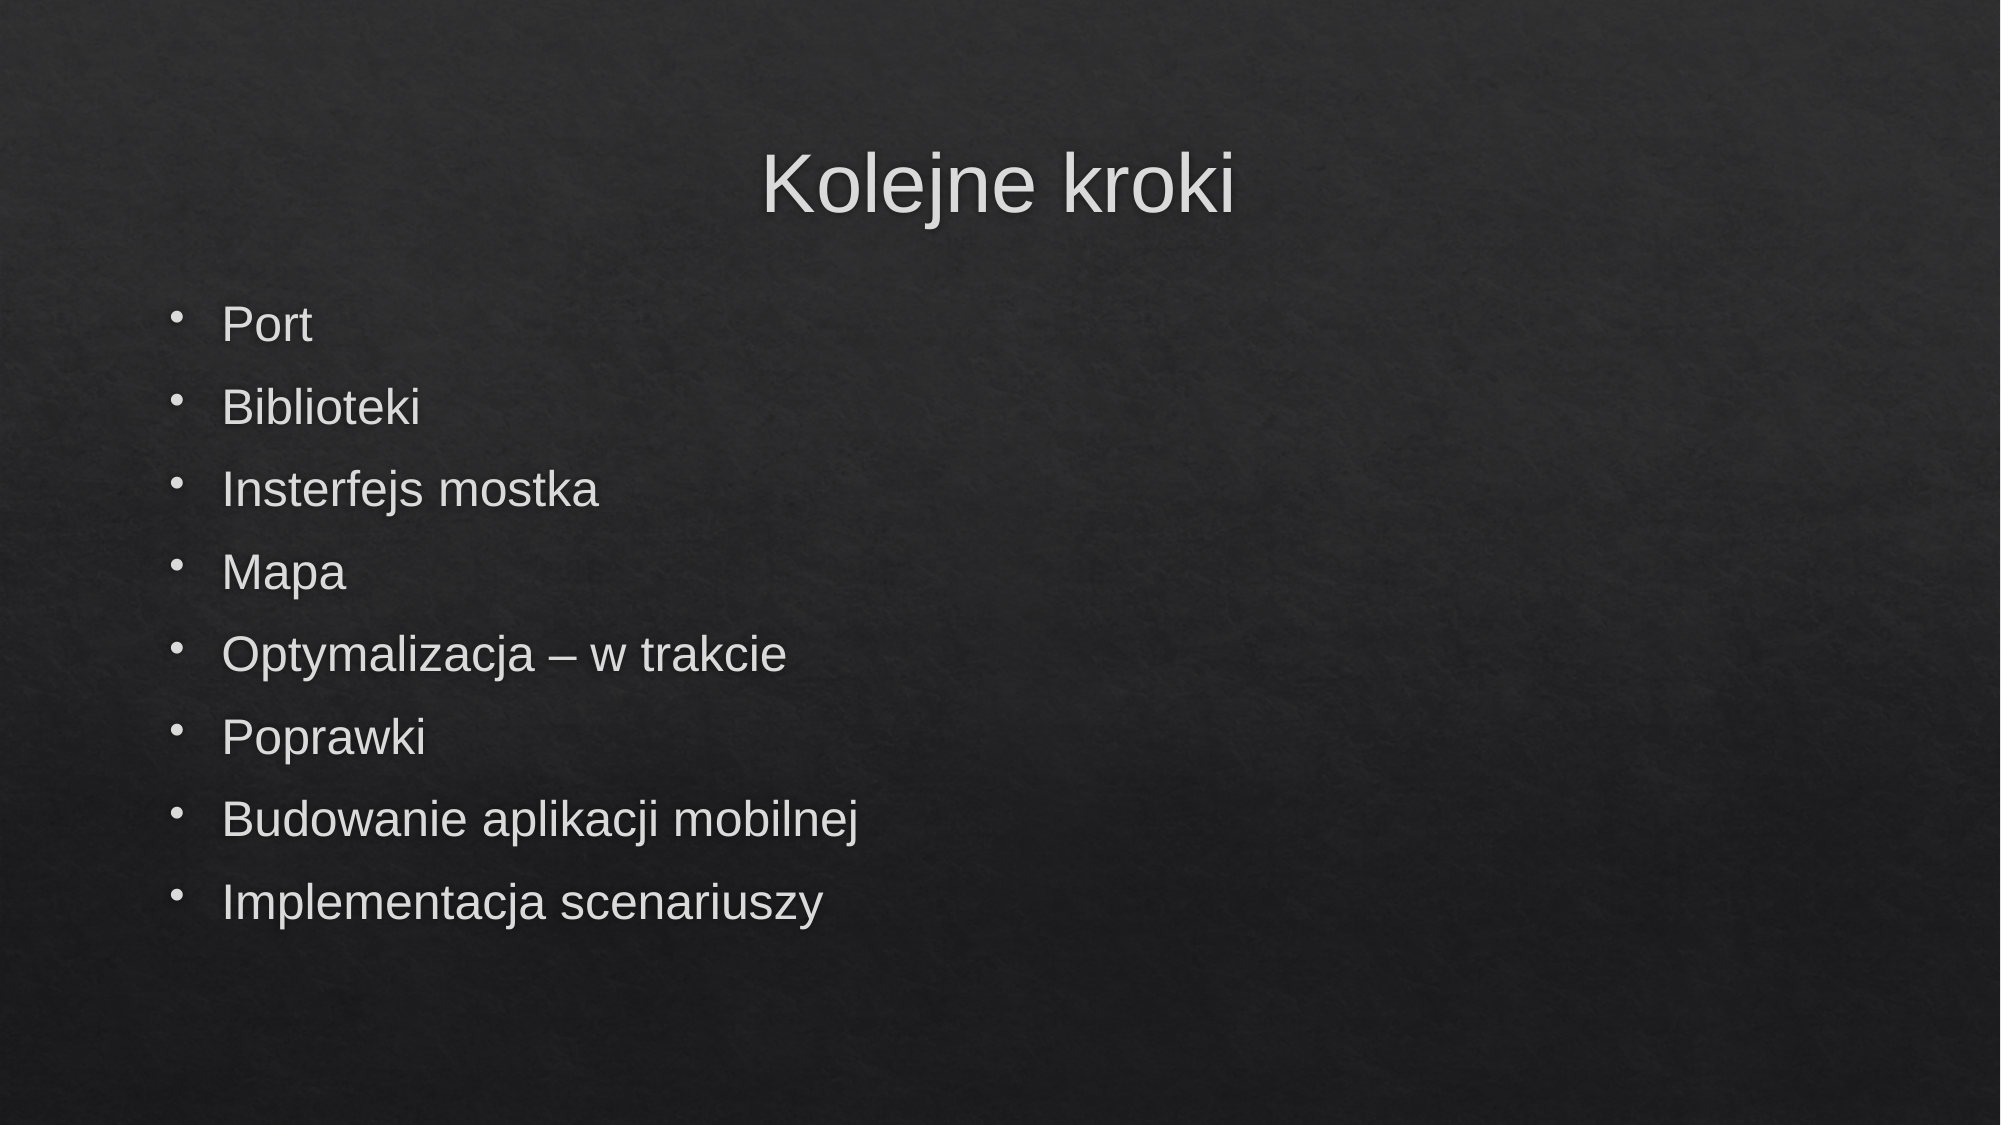

# Kolejne kroki
Port
Biblioteki
Insterfejs mostka
Mapa
Optymalizacja – w trakcie
Poprawki
Budowanie aplikacji mobilnej
Implementacja scenariuszy